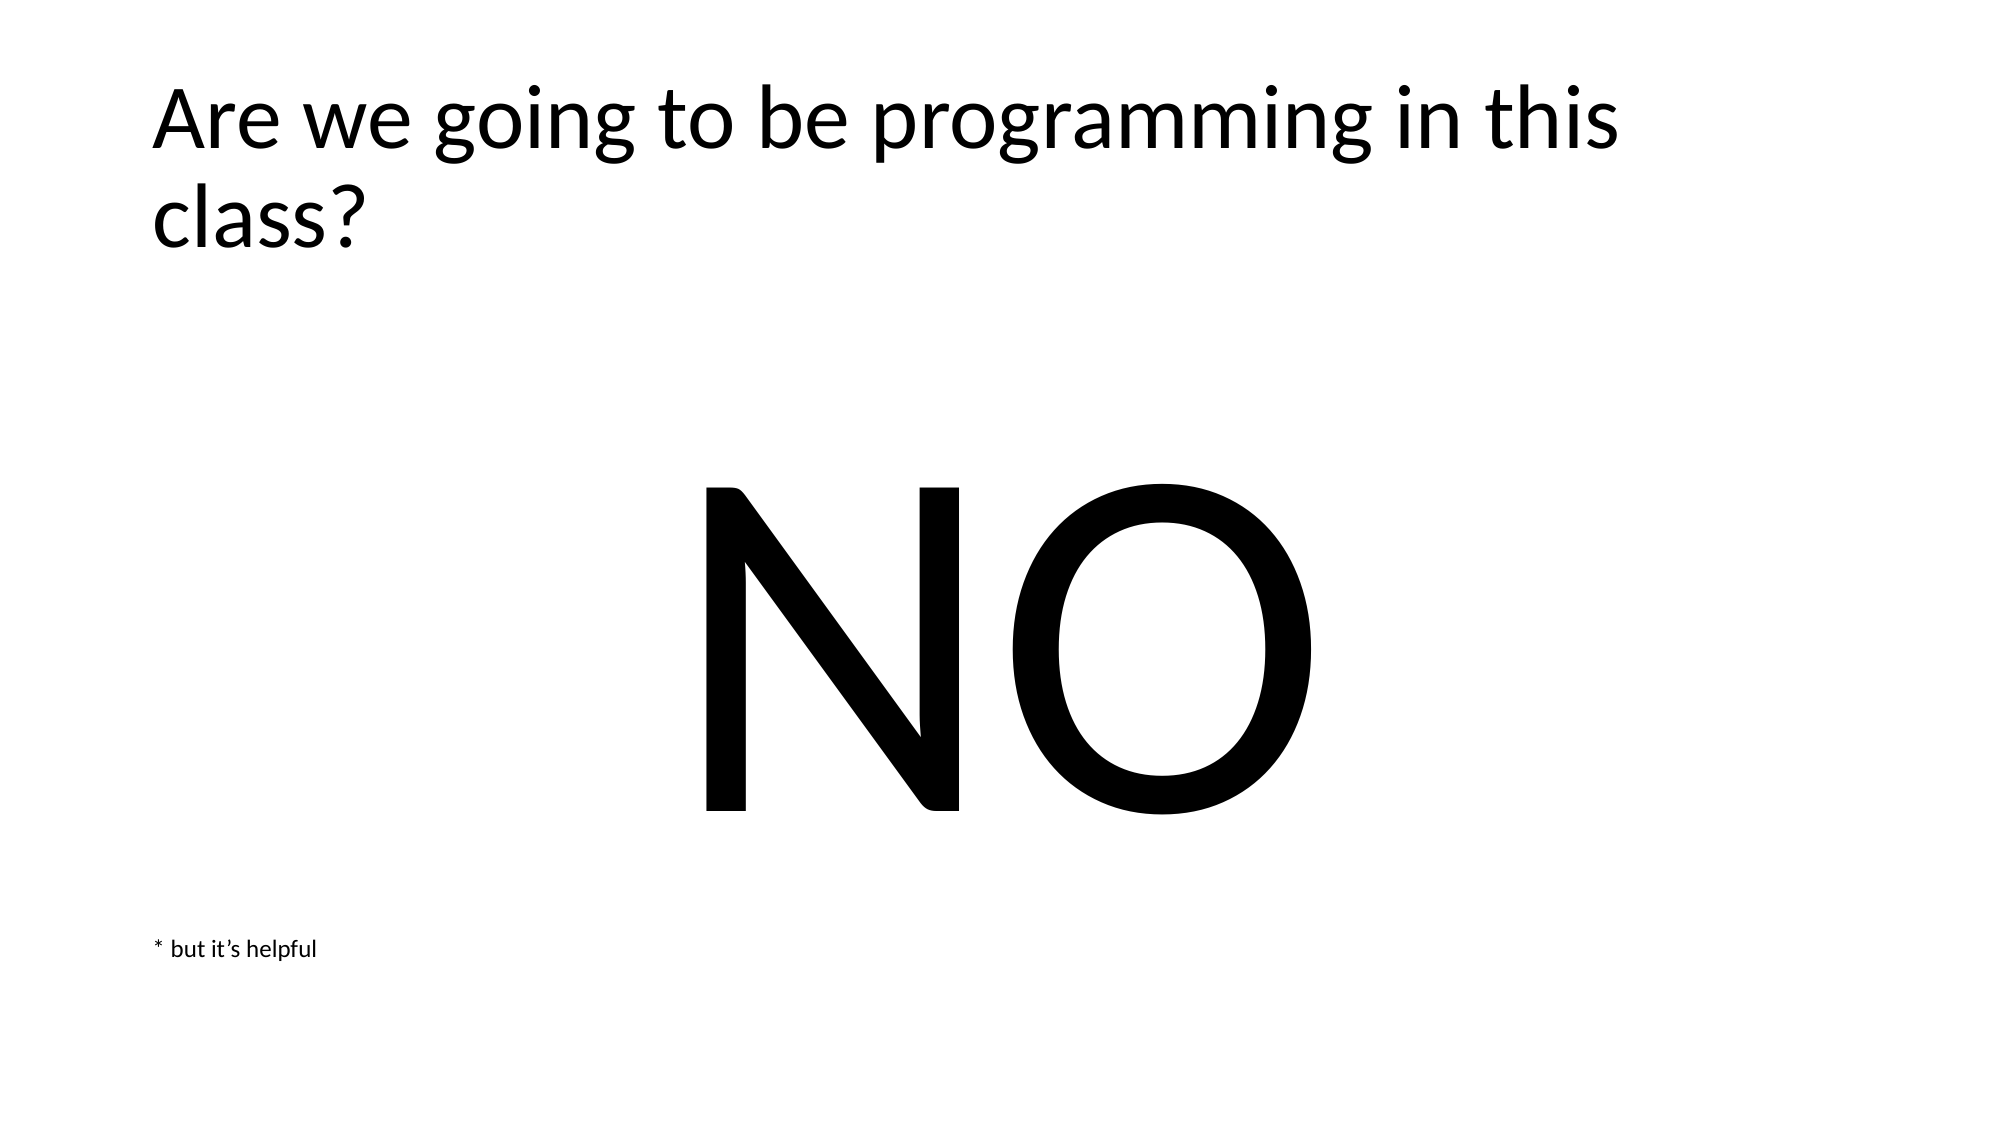

# Are we going to be programming in this class?
NO
* but it’s helpful